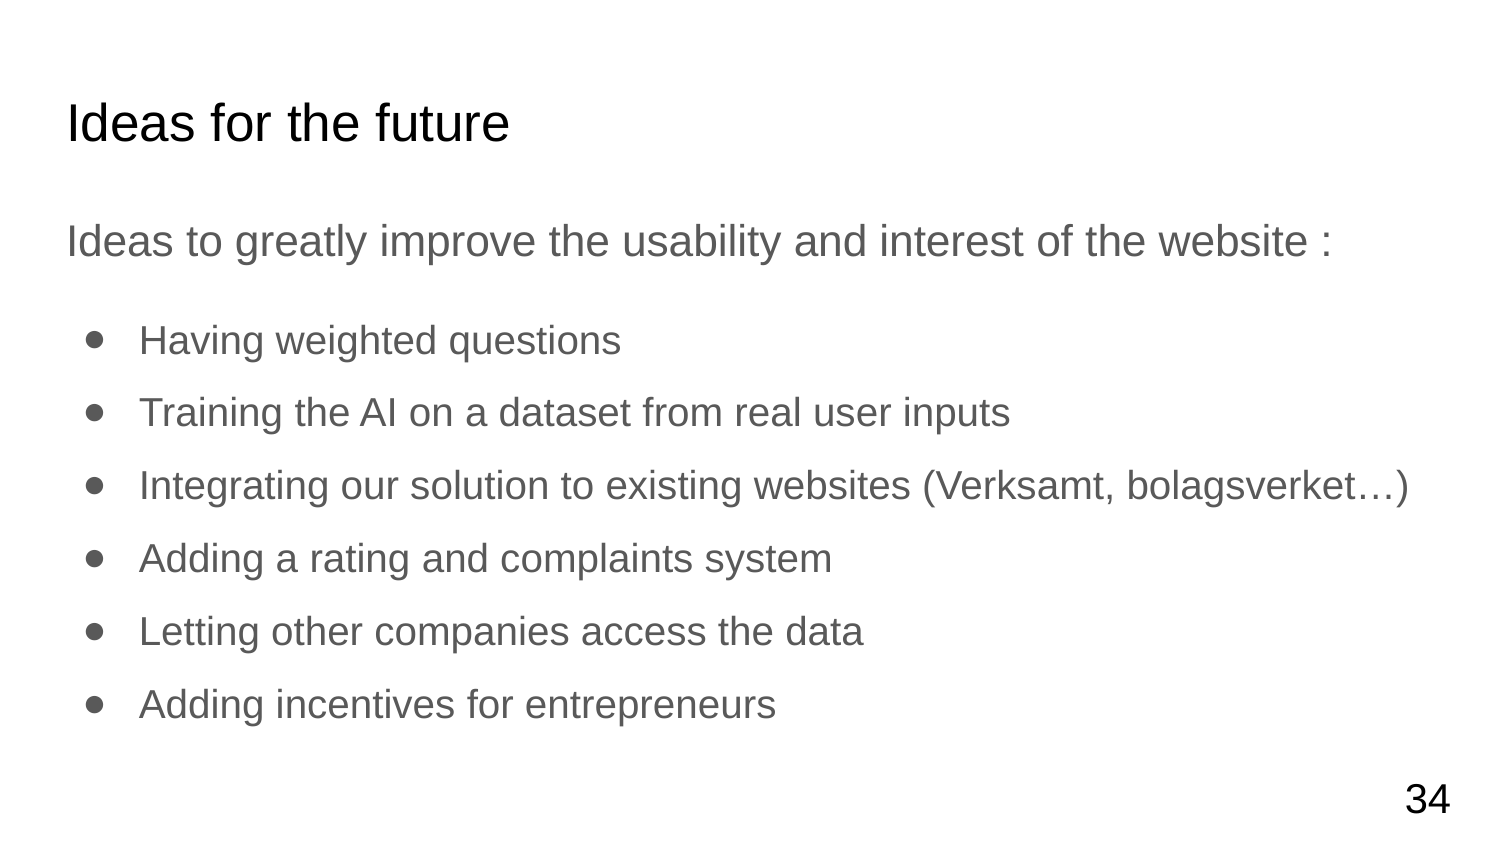

# Ideas for the future
Ideas to greatly improve the usability and interest of the website :
Having weighted questions
Training the AI on a dataset from real user inputs
Integrating our solution to existing websites (Verksamt, bolagsverket…)
Adding a rating and complaints system
Letting other companies access the data
Adding incentives for entrepreneurs
34